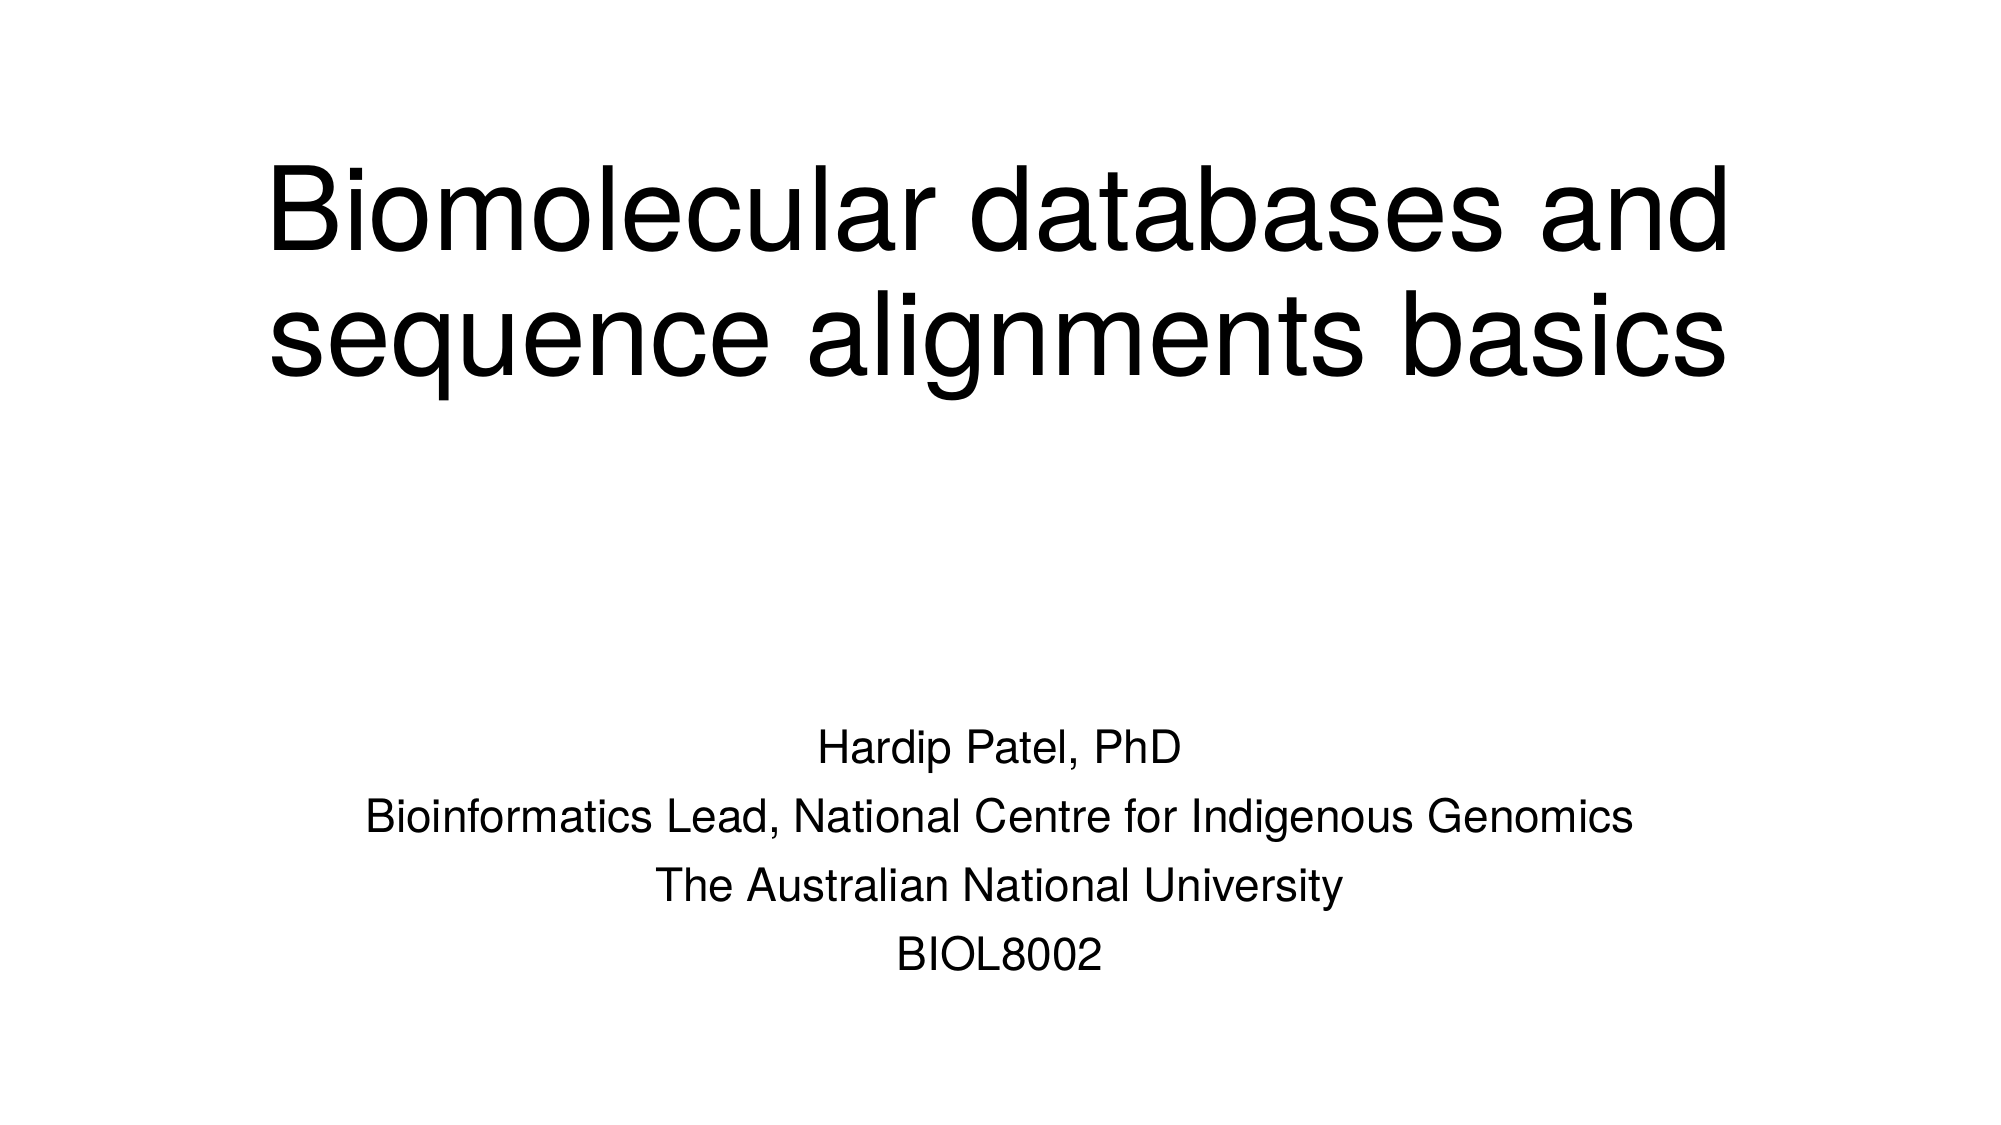

# Biomolecular databases and sequence alignments basics
Hardip Patel, PhD
Bioinformatics Lead, National Centre for Indigenous Genomics
The Australian National University
BIOL8002